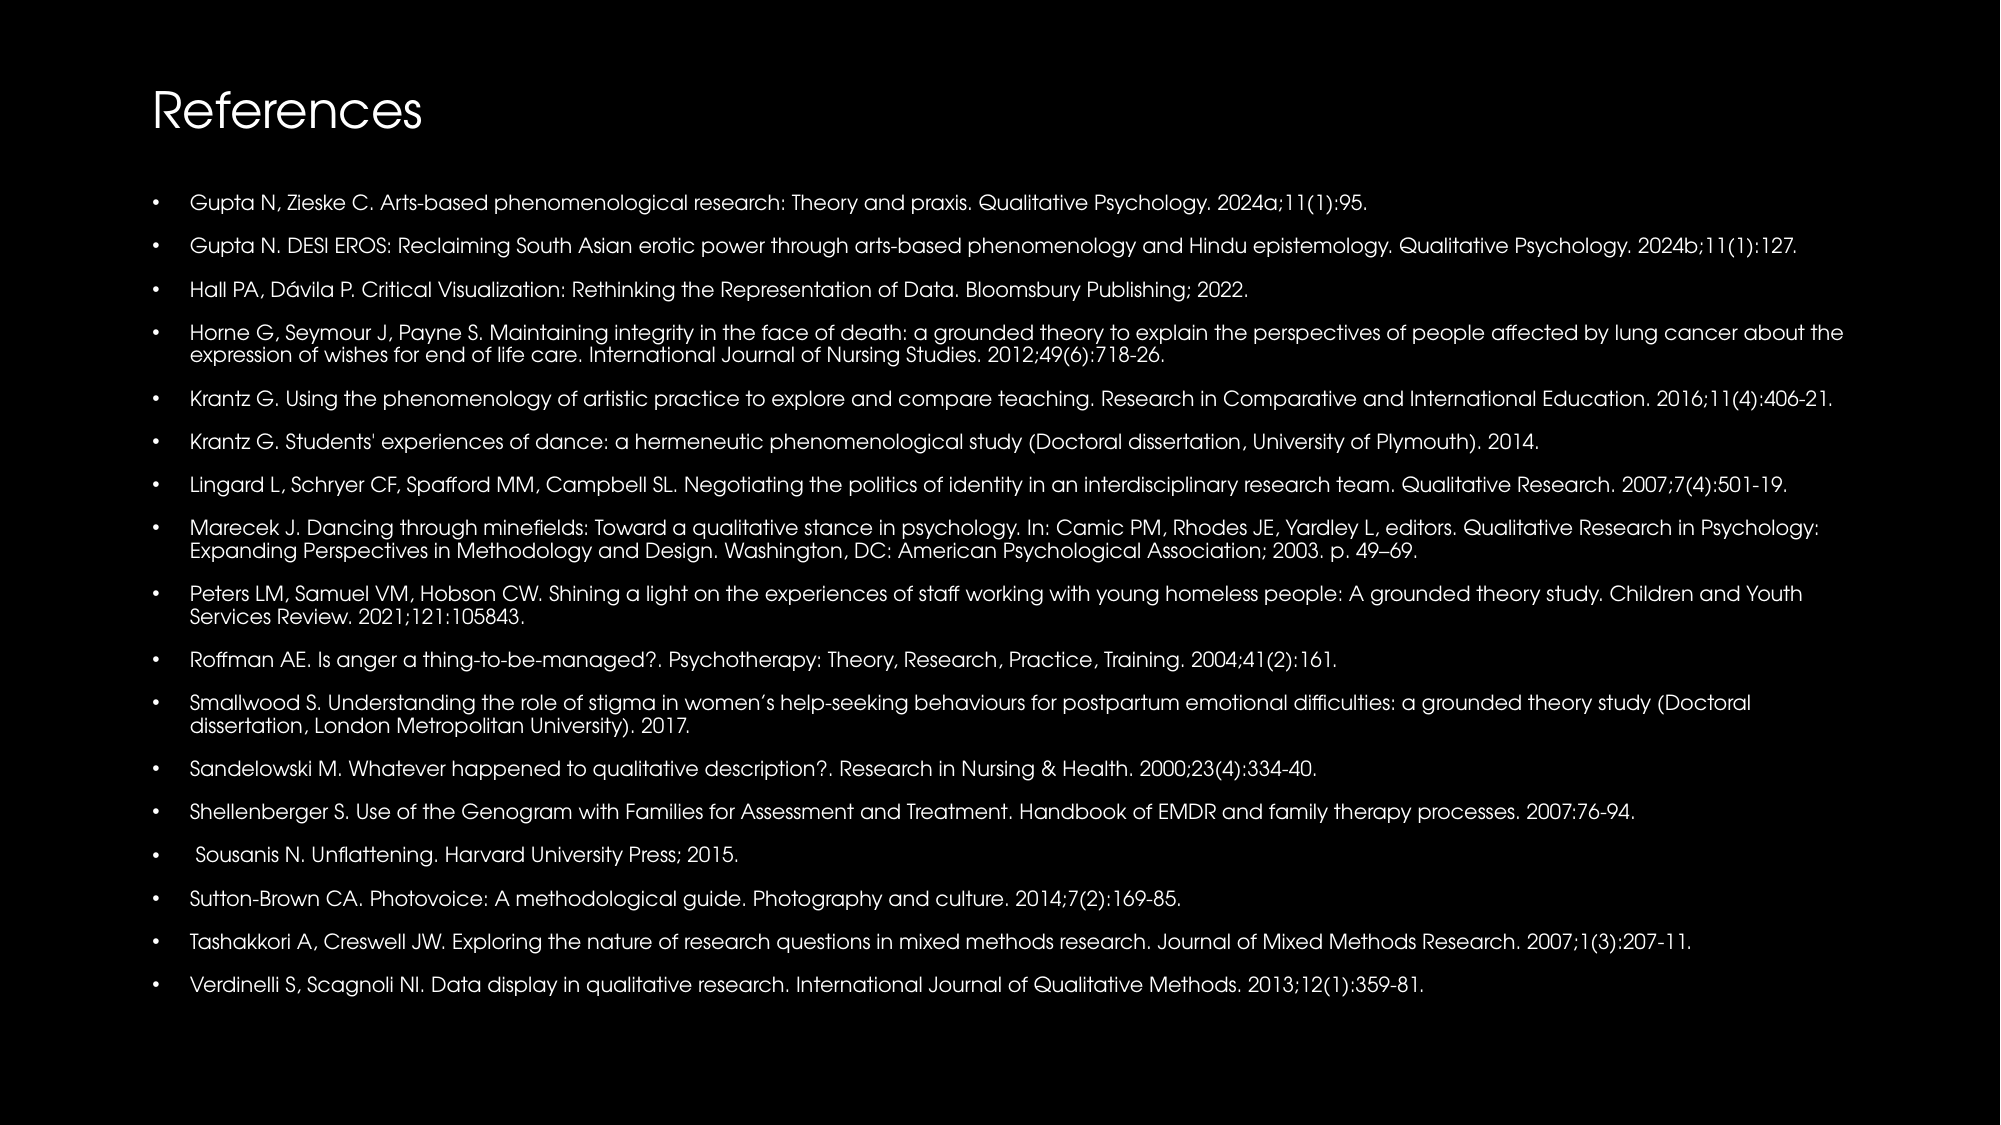

# References
Gupta N, Zieske C. Arts-based phenomenological research: Theory and praxis. Qualitative Psychology. 2024a;11(1):95.
Gupta N. DESI EROS: Reclaiming South Asian erotic power through arts-based phenomenology and Hindu epistemology. Qualitative Psychology. 2024b;11(1):127.
Hall PA, Dávila P. Critical Visualization: Rethinking the Representation of Data. Bloomsbury Publishing; 2022.
Horne G, Seymour J, Payne S. Maintaining integrity in the face of death: a grounded theory to explain the perspectives of people affected by lung cancer about the expression of wishes for end of life care. International Journal of Nursing Studies. 2012;49(6):718-26.
Krantz G. Using the phenomenology of artistic practice to explore and compare teaching. Research in Comparative and International Education. 2016;11(4):406-21.
Krantz G. Students' experiences of dance: a hermeneutic phenomenological study (Doctoral dissertation, University of Plymouth). 2014.
Lingard L, Schryer CF, Spafford MM, Campbell SL. Negotiating the politics of identity in an interdisciplinary research team. Qualitative Research. 2007;7(4):501-19.
Marecek J. Dancing through minefields: Toward a qualitative stance in psychology. In: Camic PM, Rhodes JE, Yardley L, editors. Qualitative Research in Psychology: Expanding Perspectives in Methodology and Design. Washington, DC: American Psychological Association; 2003. p. 49–69.
Peters LM, Samuel VM, Hobson CW. Shining a light on the experiences of staff working with young homeless people: A grounded theory study. Children and Youth Services Review. 2021;121:105843.
Roffman AE. Is anger a thing-to-be-managed?. Psychotherapy: Theory, Research, Practice, Training. 2004;41(2):161.
Smallwood S. Understanding the role of stigma in women’s help-seeking behaviours for postpartum emotional difficulties: a grounded theory study (Doctoral dissertation, London Metropolitan University). 2017.
Sandelowski M. Whatever happened to qualitative description?. Research in Nursing & Health. 2000;23(4):334-40.
Shellenberger S. Use of the Genogram with Families for Assessment and Treatment. Handbook of EMDR and family therapy processes. 2007:76-94.
 Sousanis N. Unflattening. Harvard University Press; 2015.
Sutton-Brown CA. Photovoice: A methodological guide. Photography and culture. 2014;7(2):169-85.
Tashakkori A, Creswell JW. Exploring the nature of research questions in mixed methods research. Journal of Mixed Methods Research. 2007;1(3):207-11.
Verdinelli S, Scagnoli NI. Data display in qualitative research. International Journal of Qualitative Methods. 2013;12(1):359-81.